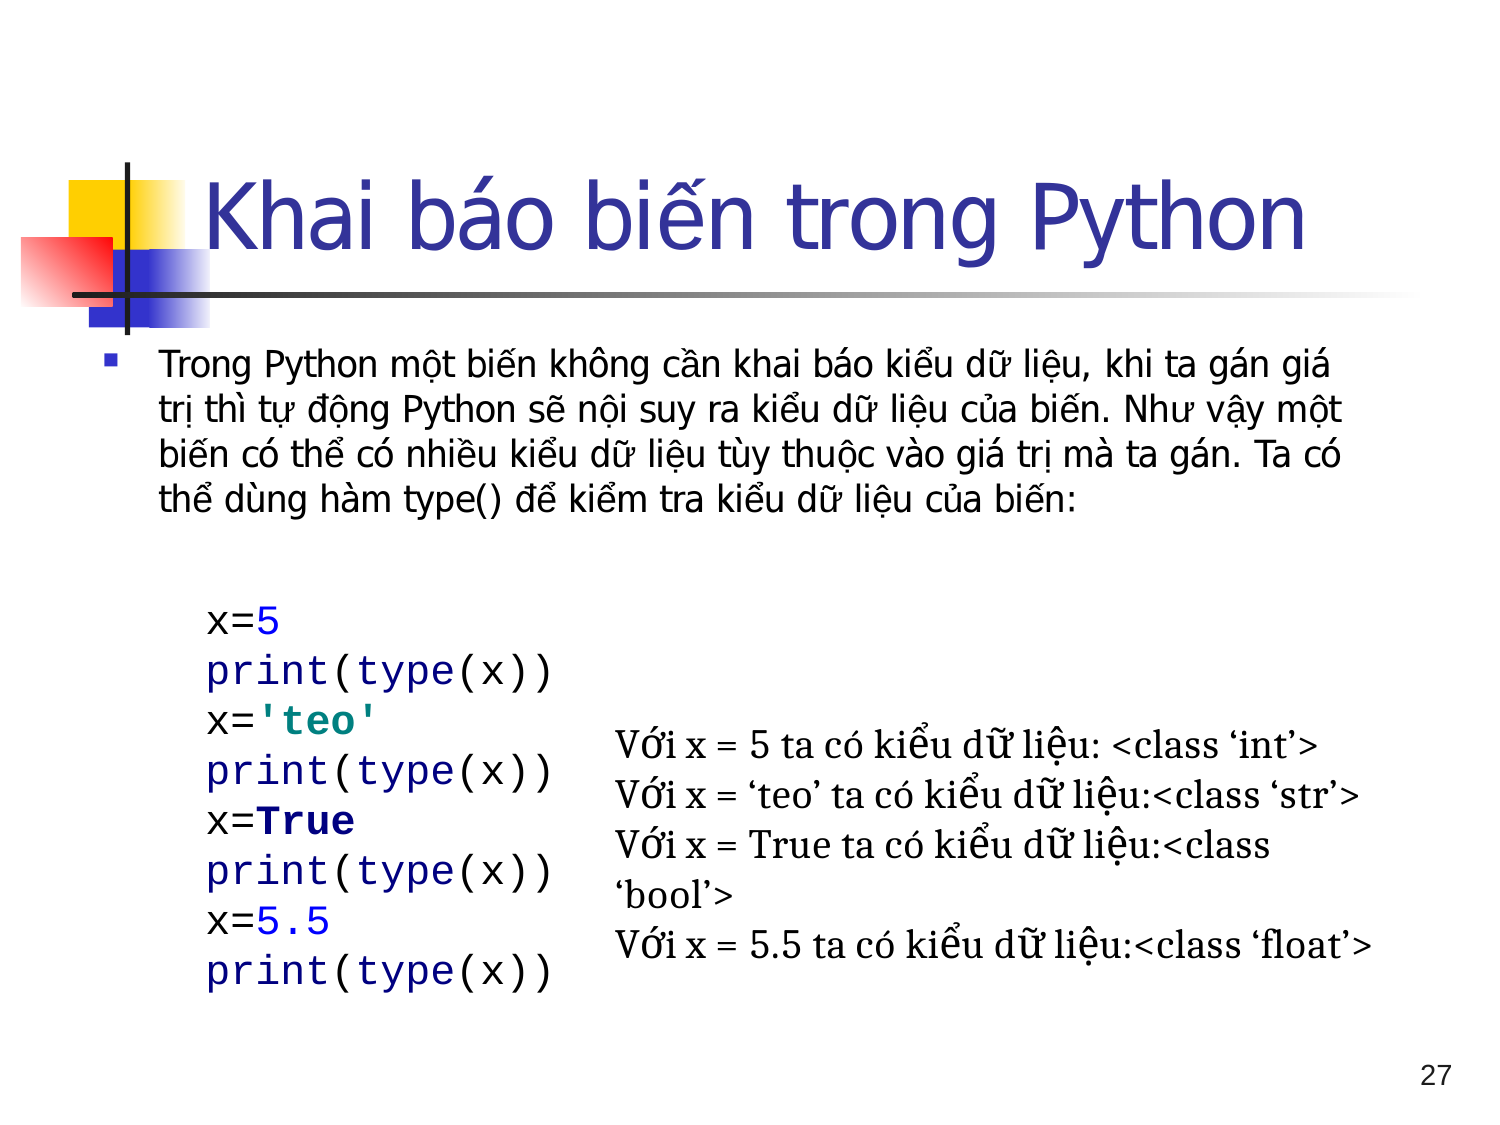

# Khai báo biến trong Python
Trong Python một biến không cần khai báo kiểu dữ liệu, khi ta gán giá trị thì tự động Python sẽ nội suy ra kiểu dữ liệu của biến. Như vậy một biến có thể có nhiều kiểu dữ liệu tùy thuộc vào giá trị mà ta gán. Ta có thể dùng hàm type() để kiểm tra kiểu dữ liệu của biến:

x=5
print(type(x))
x='teo'
print(type(x))
x=True
print(type(x))
x=5.5
print(type(x))
Với x = 5 ta có kiểu dữ liệu: <class ‘int’>
Với x = ‘teo’ ta có kiểu dữ liệu:<class ‘str’>
Với x = True ta có kiểu dữ liệu:<class ‘bool’>
Với x = 5.5 ta có kiểu dữ liệu:<class ‘float’>
27